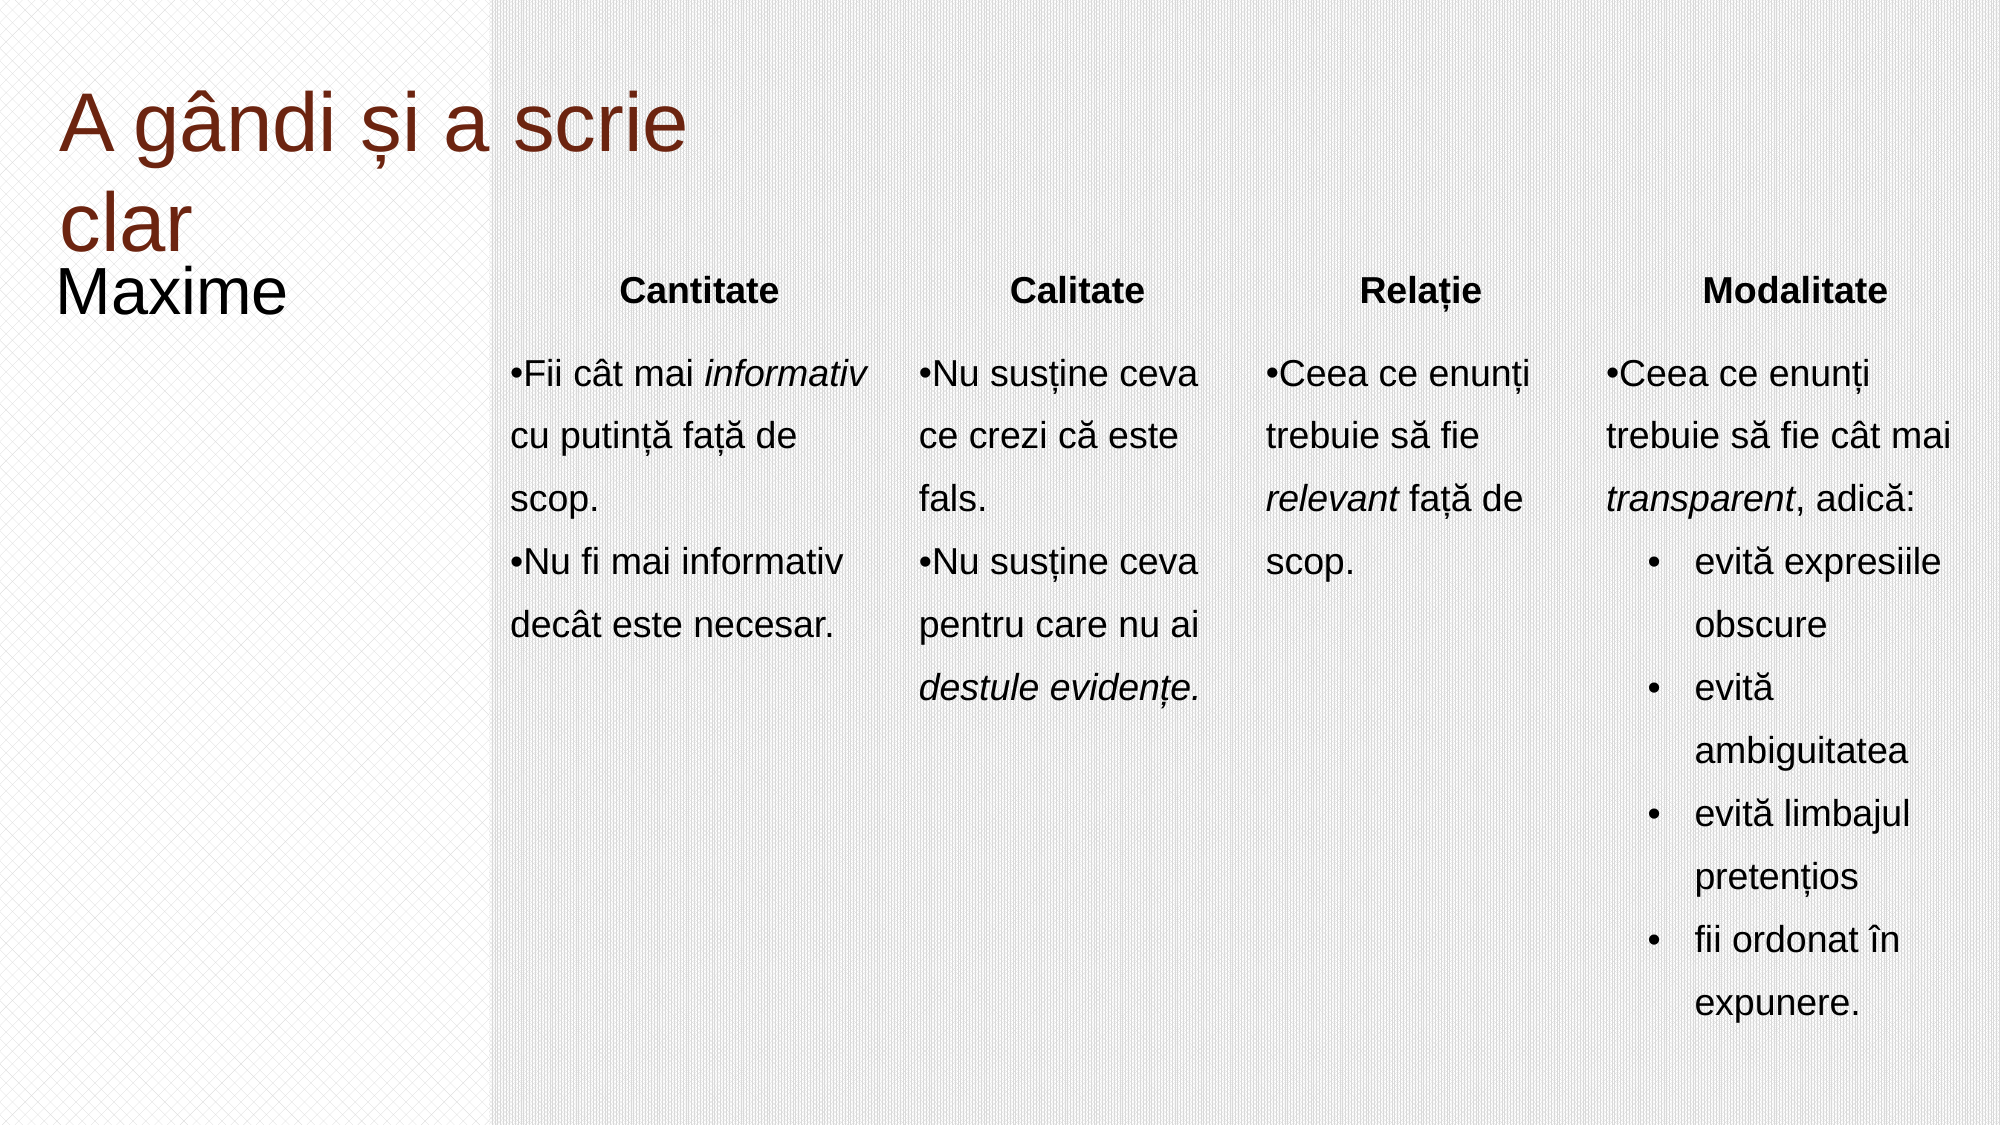

Gândire critică
„Împătrita cale către o gândire critică“
1. Ce înseamnă?
Sunt cuvintele și conceptele cheie clare?
Pot fi făcute mai precise ideile?
Cum se leagă de alte lucruri?
Există exemple care să ilustreze ceea ce înseamnă?
Ascultă, Morty, îmi pare rău să-ți zic asta, însă ceea ce oamenii numesc „dragoste“ este o reacție chimică care constrânge animalele să se reproducă. Te lovește puternic, Morty, apoi se disipă lent și te lasă blocat într-o căsnicie care se destramă. Am trecut prin asta, părinții tăi o să treacă prin asta. Rupe cercul, Morty! Ieși din el! Focalizează-te pe știință!
Listează argumentele pro și contra
Numără și evaluează argumentele
Gândește-te la ambele părți
Există contraexemple?
Care sunt consecințele principale?
Cum ne afectează? Este folositoare?
Am aflat ceva nou și interesant?
Ce alte informații pot fi relevante?
Există cazuri similare la care să mă pot gândi?
Fragment din „Rick Potion #9“, Rick and Morty, I, 2014
sursa: https://www.youtube.com/watch?v=0rWunrNejmA

A gândi și a scrie clar
Maxime
| Cantitate | Calitate | Relație | Modalitate |
| --- | --- | --- | --- |
| Fii cât mai informativ cu putință față de scop. Nu fi mai informativ decât este necesar. | Nu susține ceva ce crezi că este fals. Nu susține ceva pentru care nu ai destule evidențe. | Ceea ce enunți trebuie să fie relevant față de scop. | Ceea ce enunți trebuie să fie cât mai transparent, adică: evită expresiile obscure evită ambiguitatea evită limbajul pretențios fii ordonat în expunere. |
Sens literal și implicatură conversațională
A: Ai un ceas?
B: Nope.

A: Ai un ceas?
B: În 10 minute luăm pauză.
Sensul literal (denotativ)
Sensul figurat (conotativ)

Implicatura convențională
Implicatura conversațională